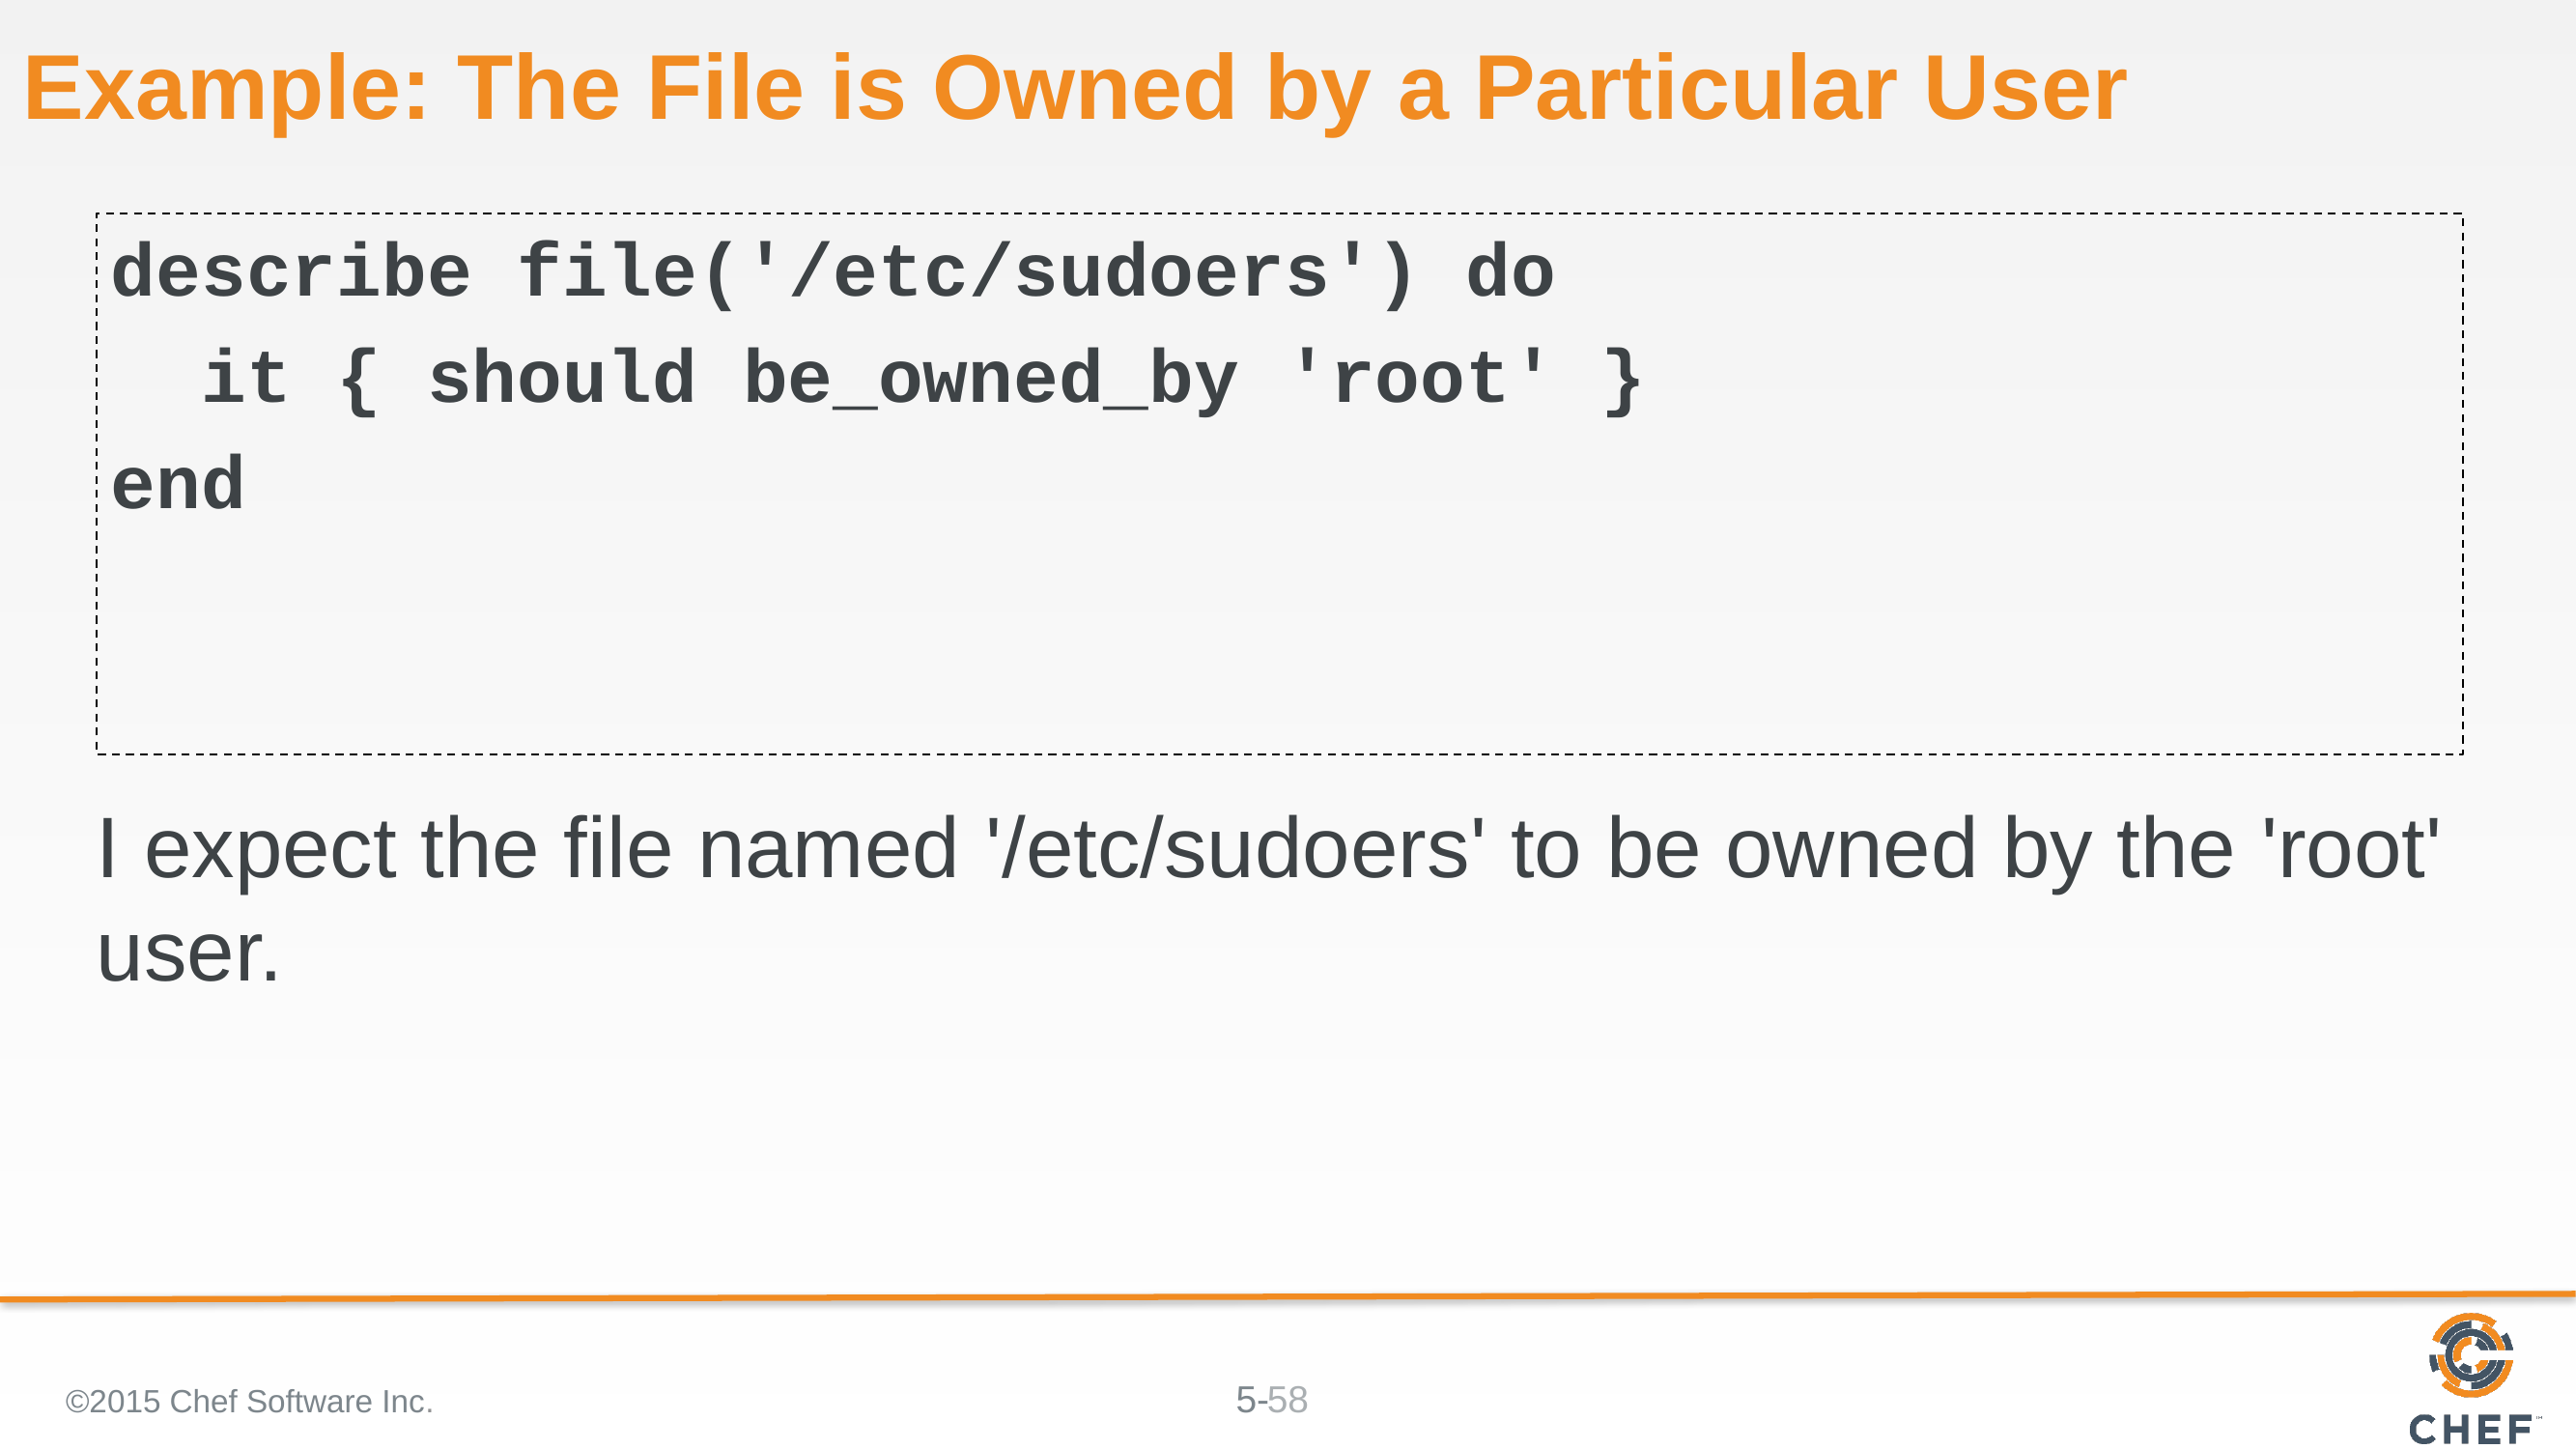

# Example: The File is Owned by a Particular User
describe file('/etc/sudoers') do
  it { should be_owned_by 'root' }
end
I expect the file named '/etc/sudoers' to be owned by the 'root' user.
©2015 Chef Software Inc.
58